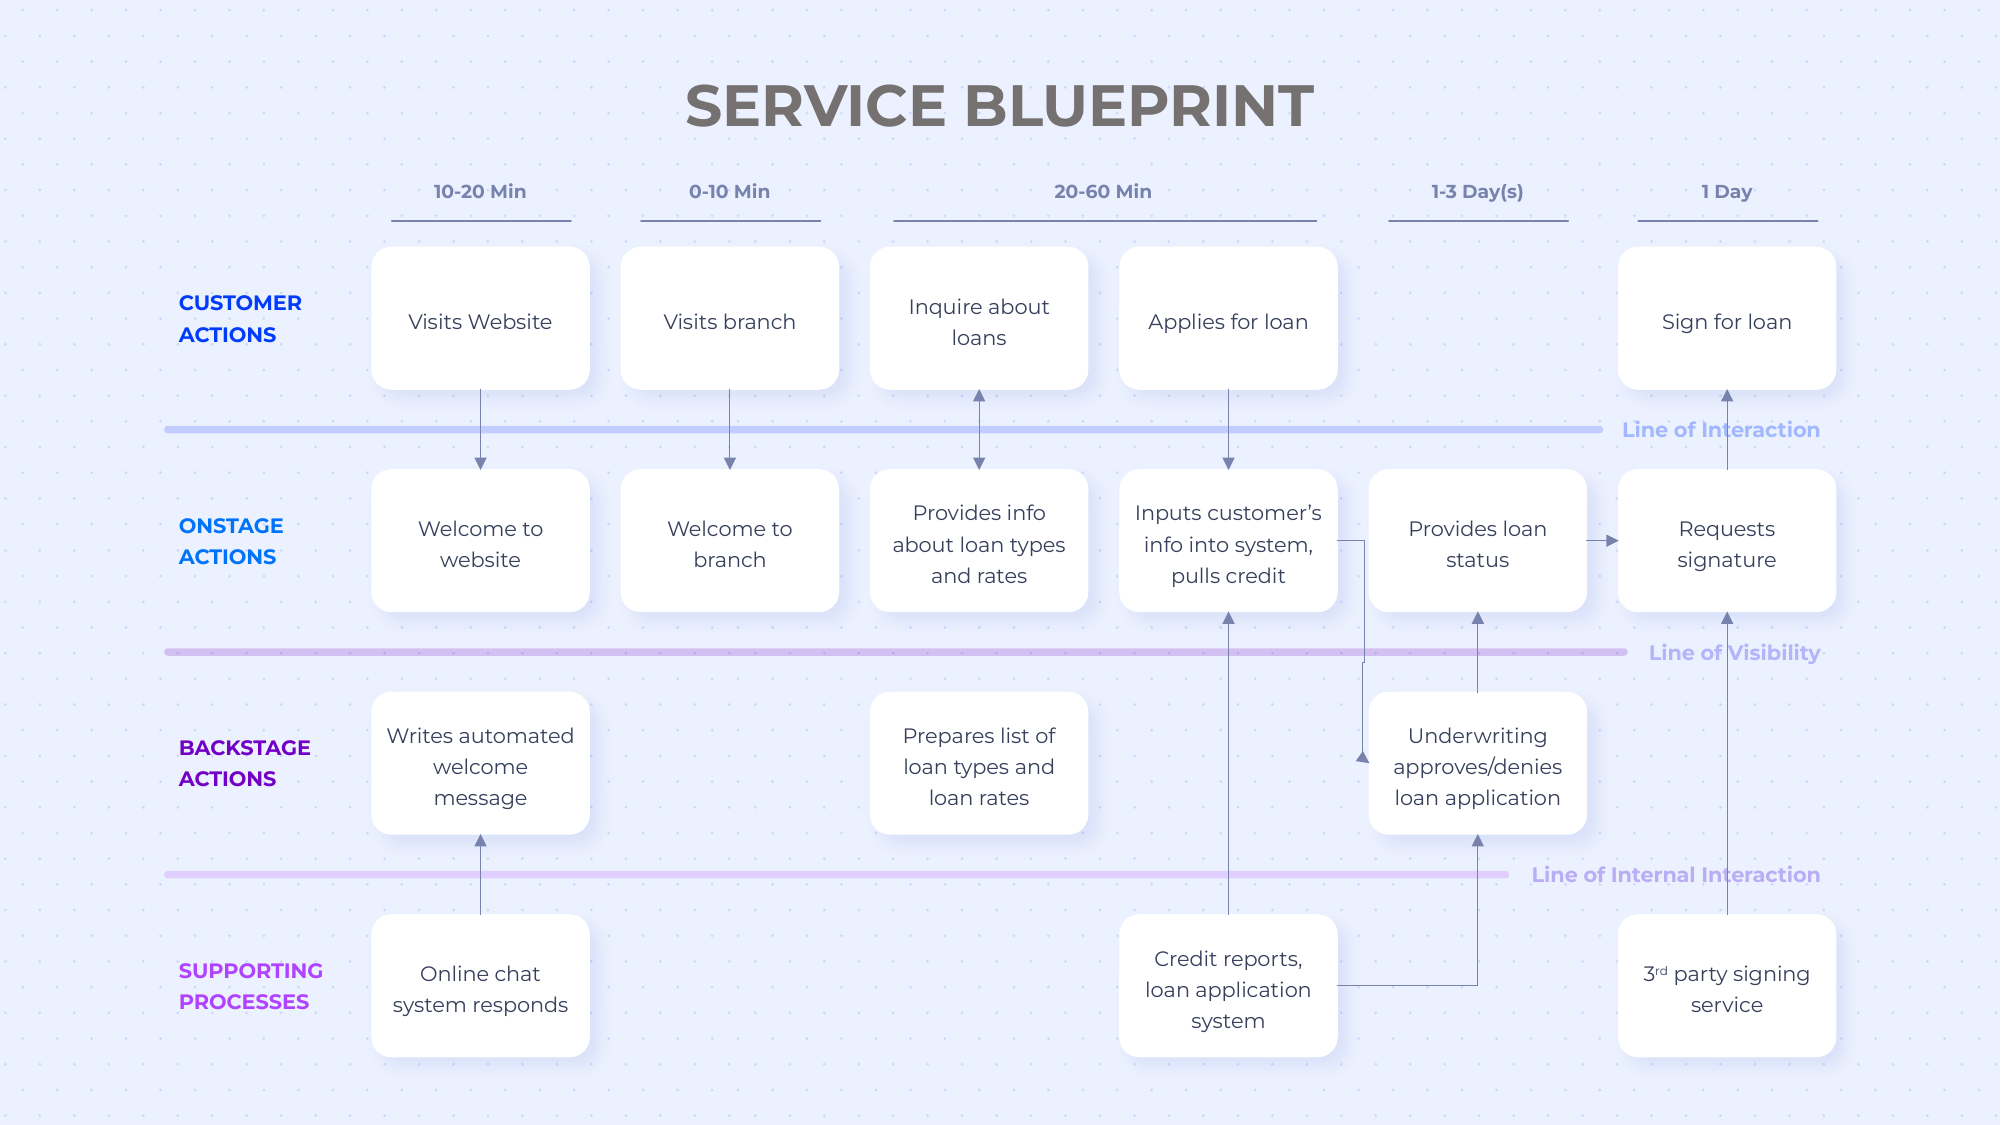

20-60 Min
SERVICE BLUEPRINT
10-20 Min
0-10 Min
1-3 Day(s)
1 Day
Visits Website
Visits branch
Inquire about loans
Applies for loan
Sign for loan
CUSTOMER
ACTIONS
Line of Interaction

Welcome to website
Welcome to branch
Provides info about loan types and rates
Inputs customer’s info into system, pulls credit
Provides loan status
Requests signature
ONSTAGE
ACTIONS
Line of Visibility

Writes automated welcome message
Prepares list of loan types and loan rates
Underwriting approves/denies loan application
BACKSTAGE
ACTIONS
Line of Internal Interaction

Online chat system responds
Credit reports, loan application system
3rd party signing service
SUPPORTING
PROCESSES